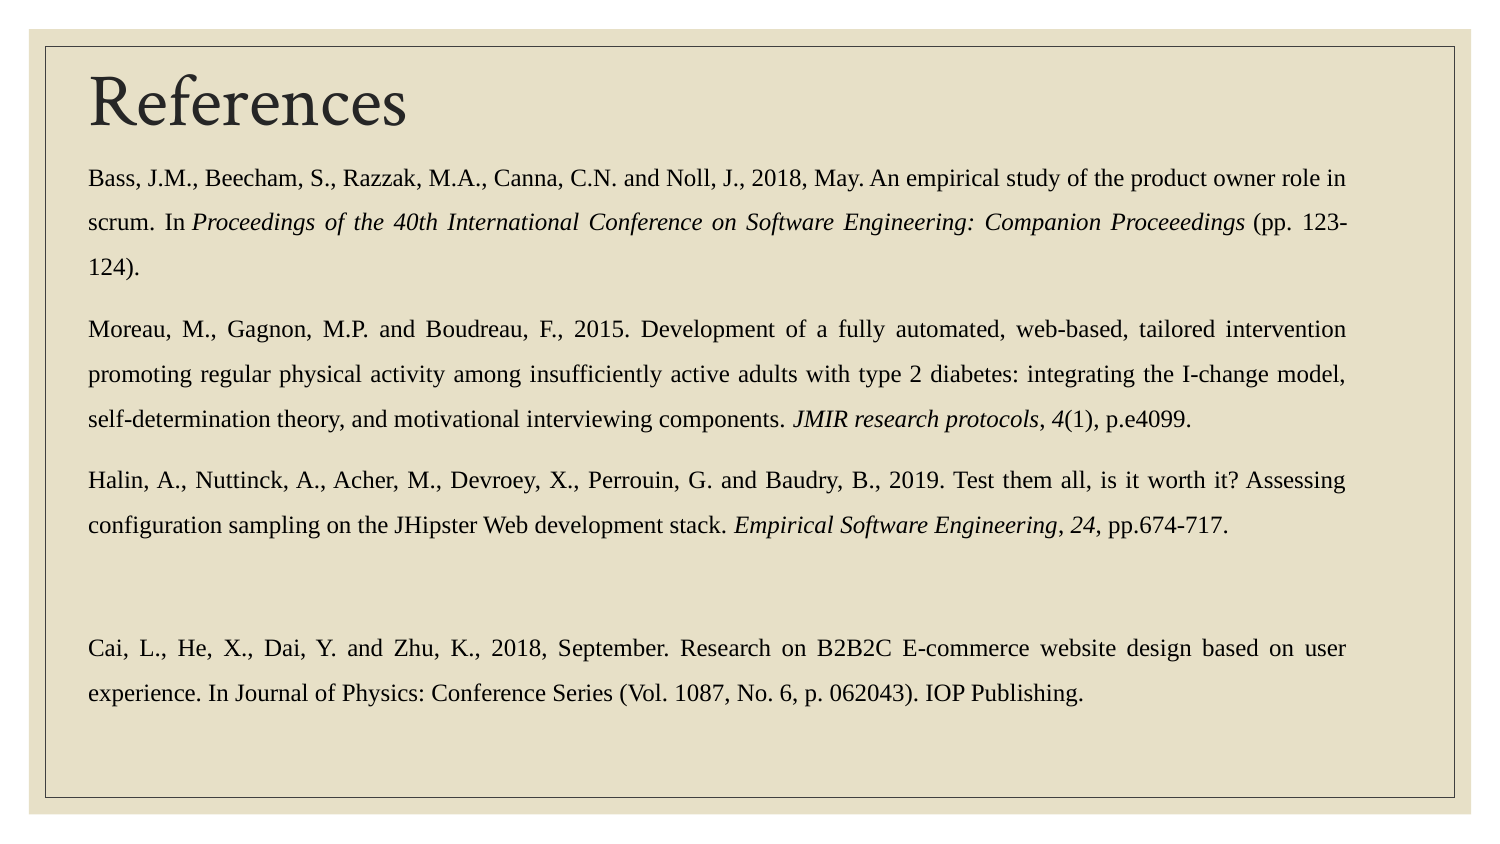

# References
Bass, J.M., Beecham, S., Razzak, M.A., Canna, C.N. and Noll, J., 2018, May. An empirical study of the product owner role in scrum. In Proceedings of the 40th International Conference on Software Engineering: Companion Proceeedings (pp. 123-124).
Moreau, M., Gagnon, M.P. and Boudreau, F., 2015. Development of a fully automated, web-based, tailored intervention promoting regular physical activity among insufficiently active adults with type 2 diabetes: integrating the I-change model, self-determination theory, and motivational interviewing components. JMIR research protocols, 4(1), p.e4099.
Halin, A., Nuttinck, A., Acher, M., Devroey, X., Perrouin, G. and Baudry, B., 2019. Test them all, is it worth it? Assessing configuration sampling on the JHipster Web development stack. Empirical Software Engineering, 24, pp.674-717.

Cai, L., He, X., Dai, Y. and Zhu, K., 2018, September. Research on B2B2C E-commerce website design based on user experience. In Journal of Physics: Conference Series (Vol. 1087, No. 6, p. 062043). IOP Publishing.